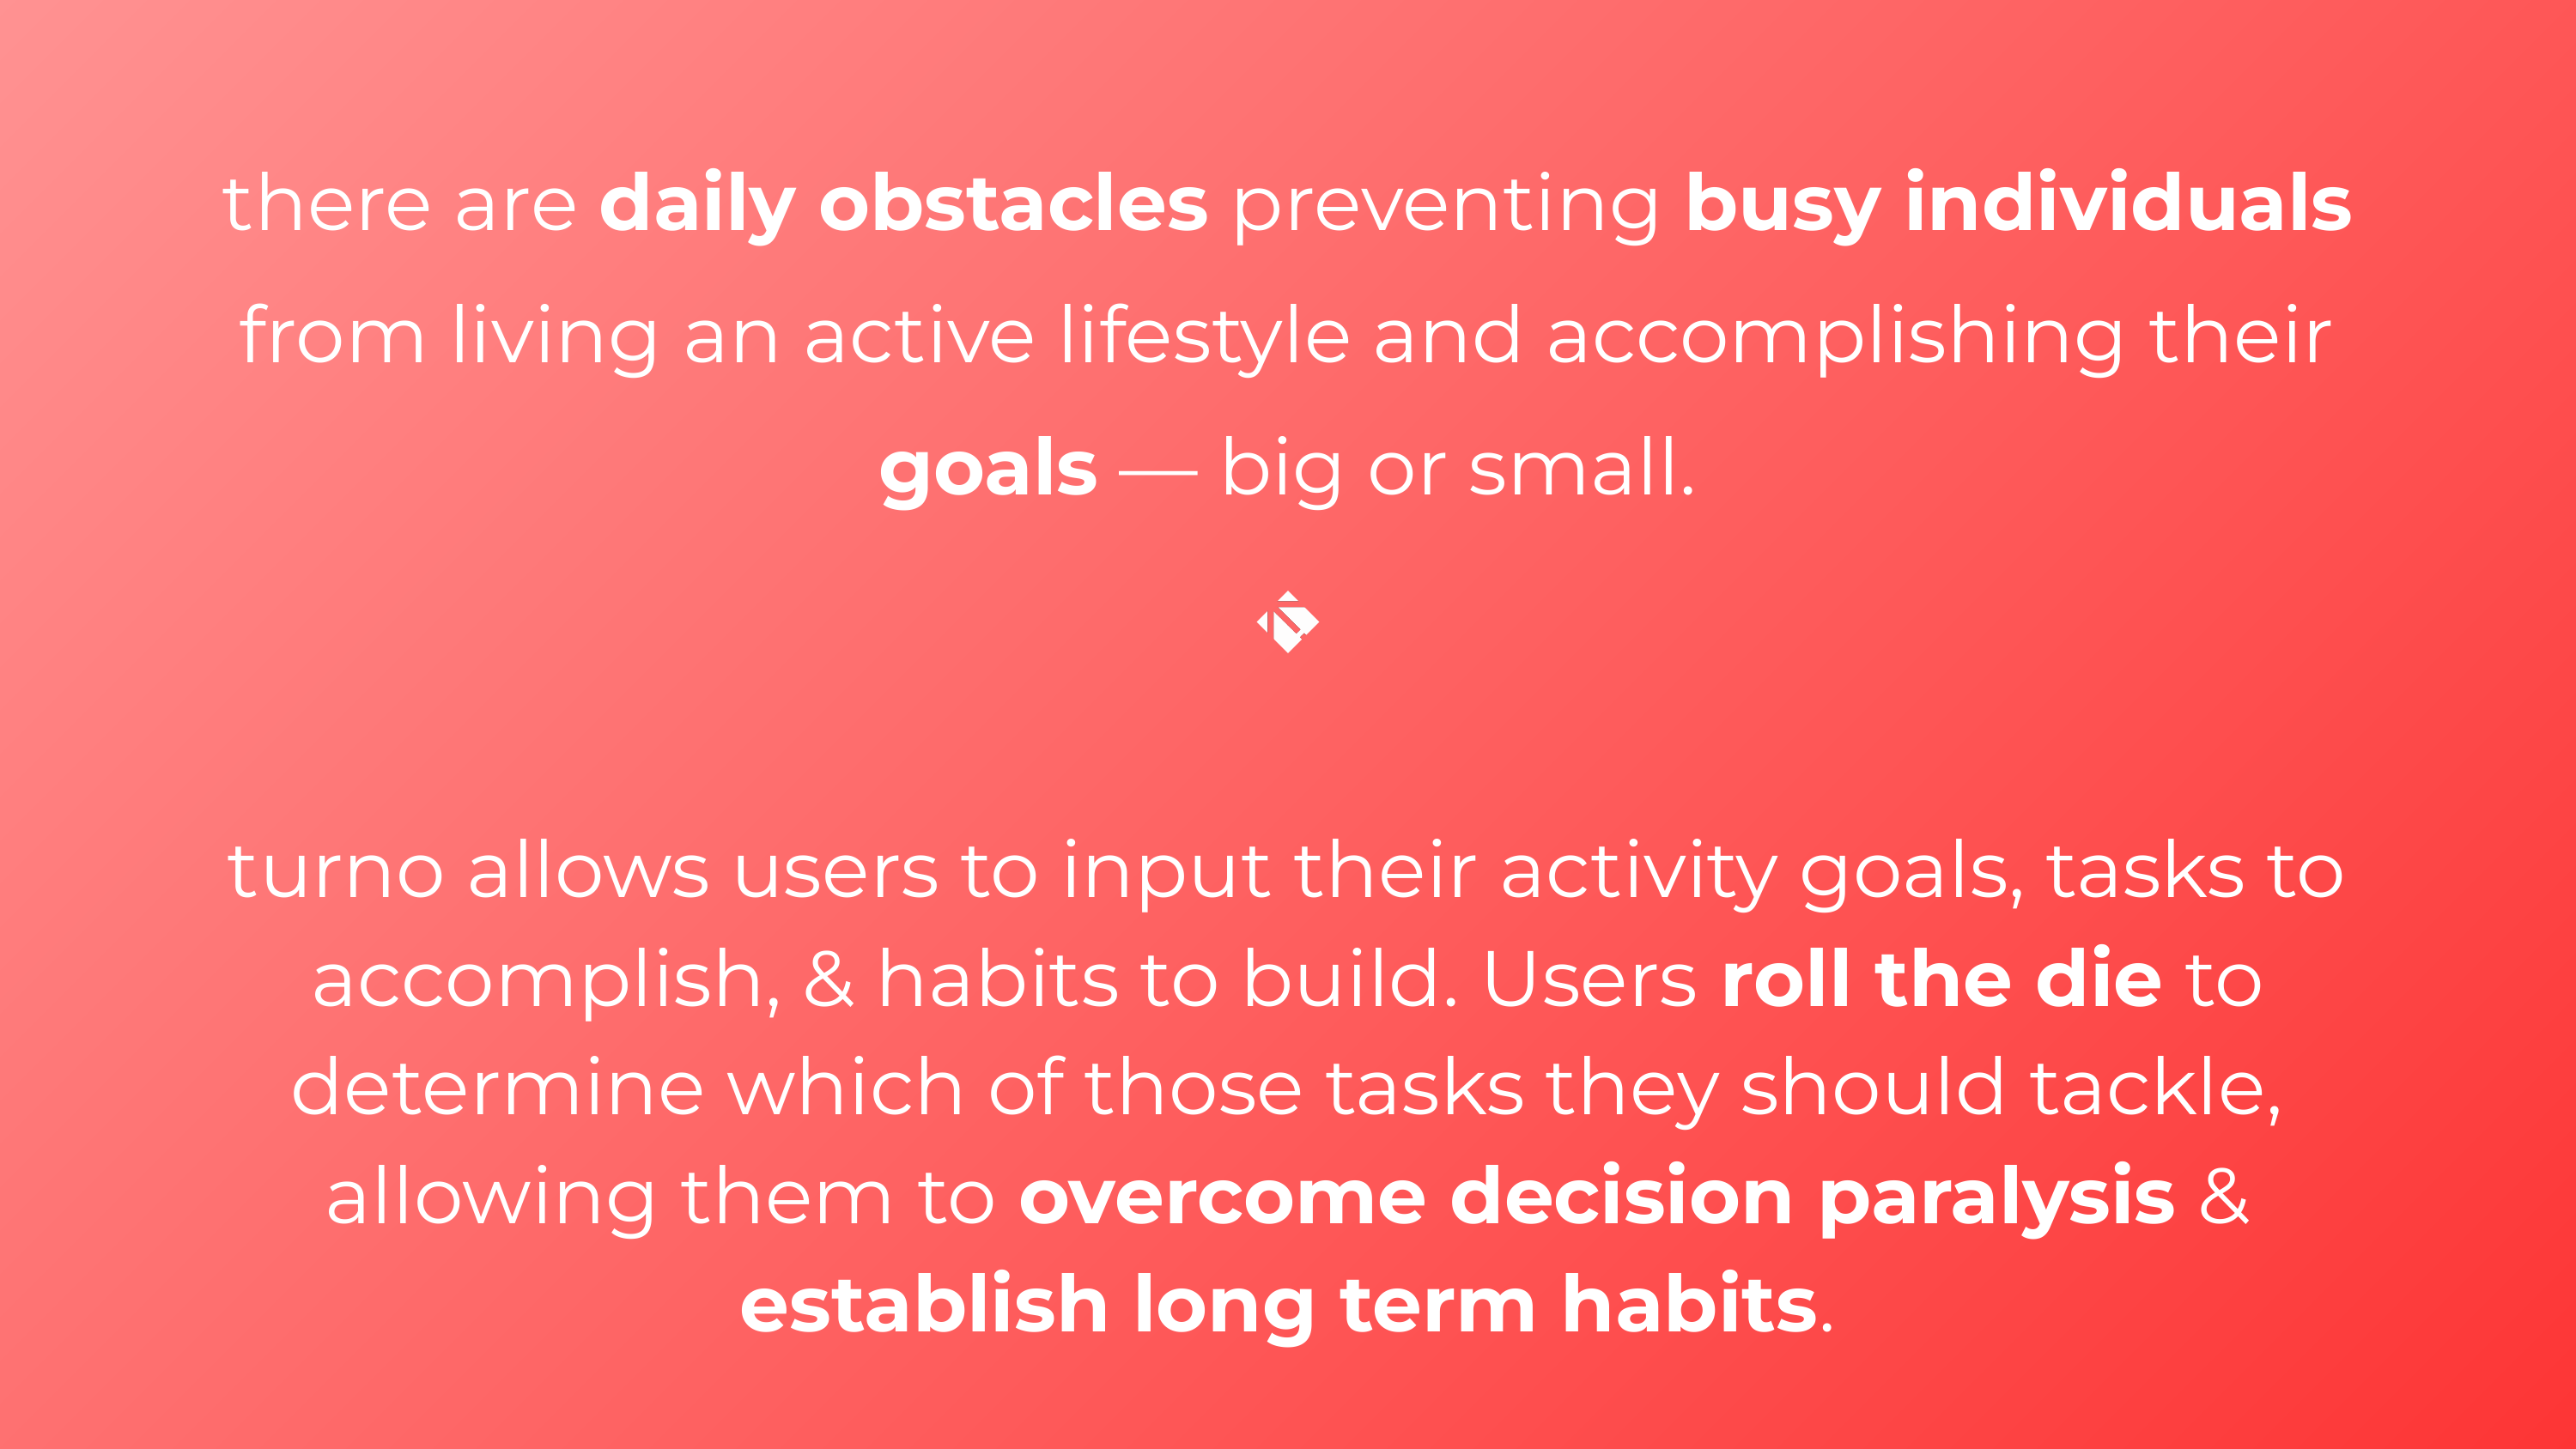

there are daily obstacles preventing busy individuals from living an active lifestyle and accomplishing their goals — big or small.

turno allows users to input their activity goals, tasks to accomplish, & habits to build. Users roll the die to determine which of those tasks they should tackle, allowing them to overcome decision paralysis & establish long term habits.